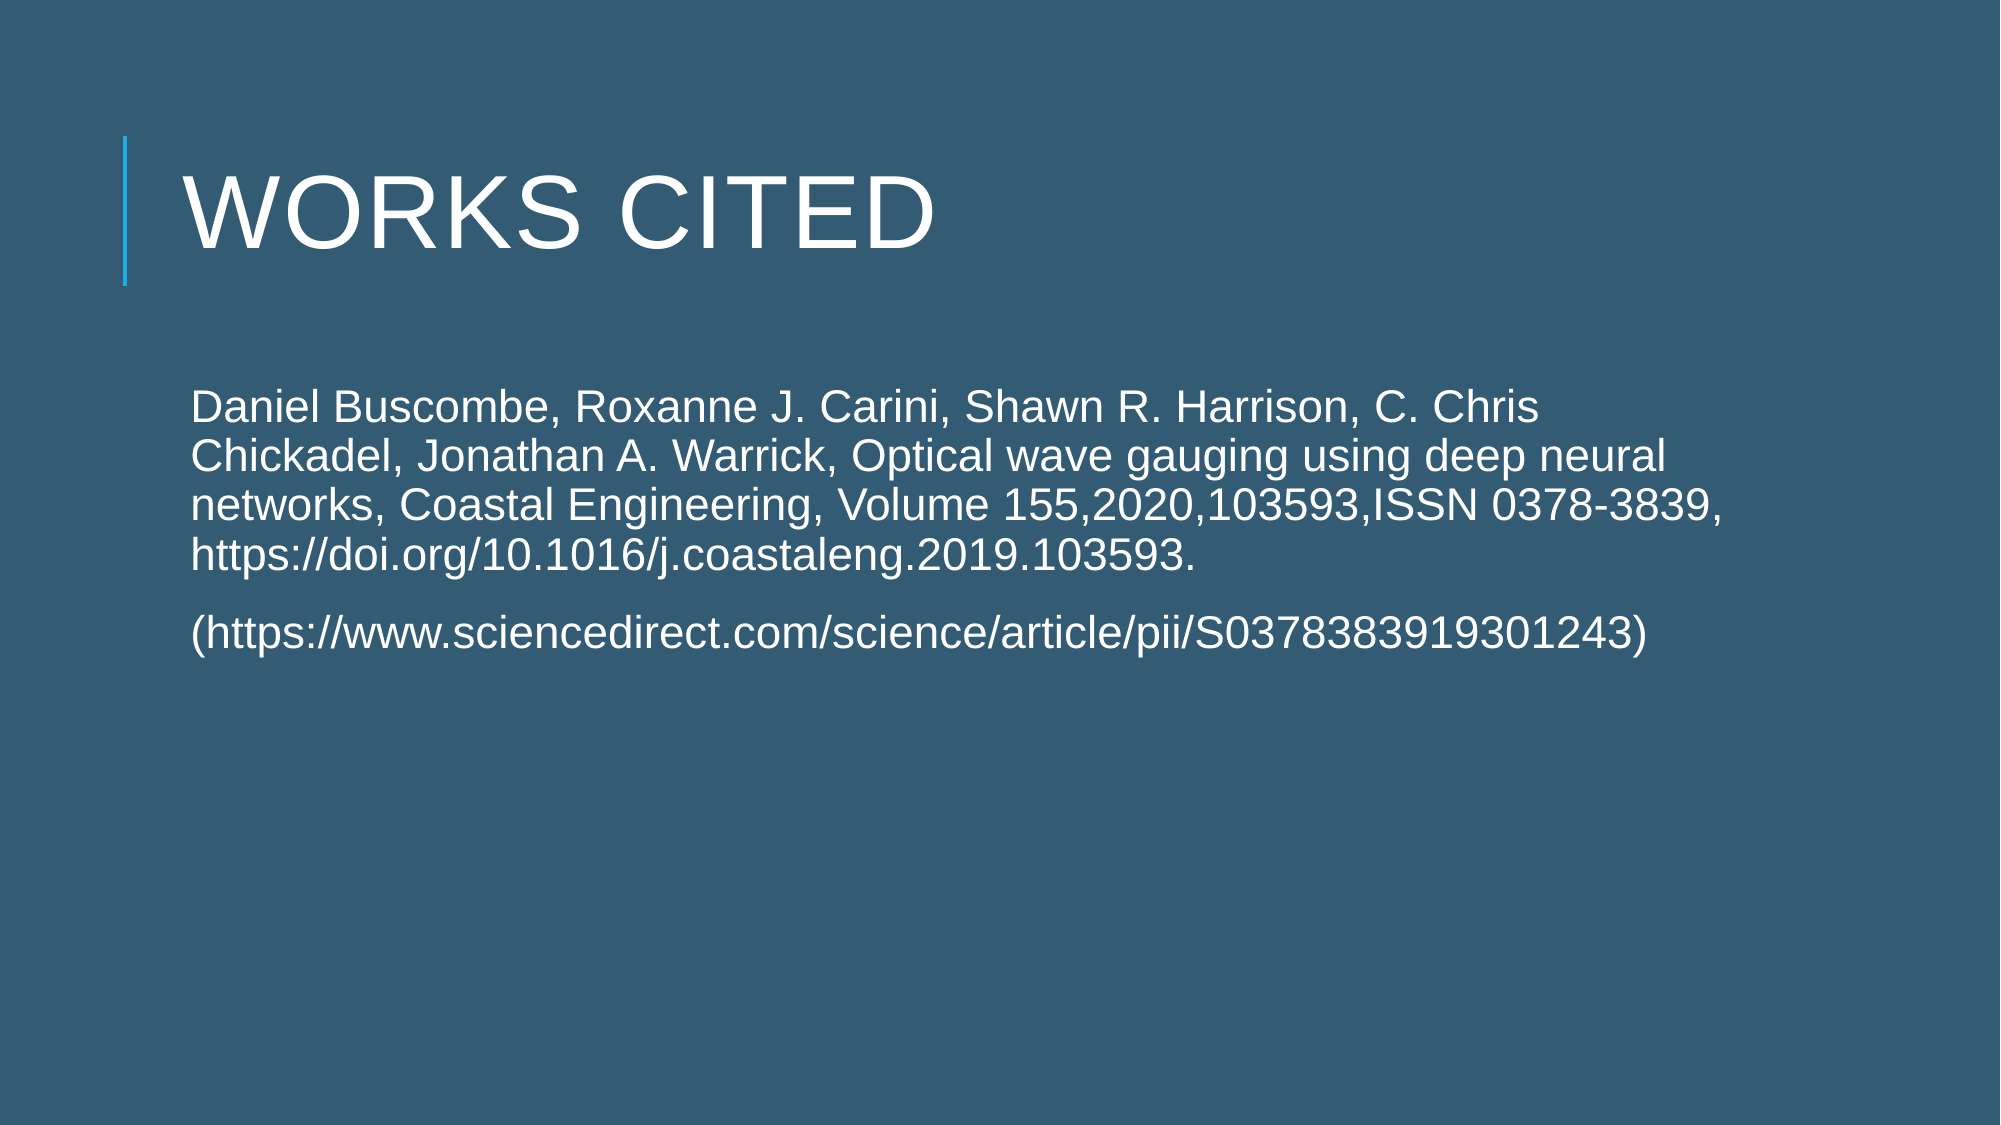

# Works Cited
Daniel Buscombe, Roxanne J. Carini, Shawn R. Harrison, C. Chris Chickadel, Jonathan A. Warrick, Optical wave gauging using deep neural networks, Coastal Engineering, Volume 155,2020,103593,ISSN 0378-3839, https://doi.org/10.1016/j.coastaleng.2019.103593.
(https://www.sciencedirect.com/science/article/pii/S0378383919301243)